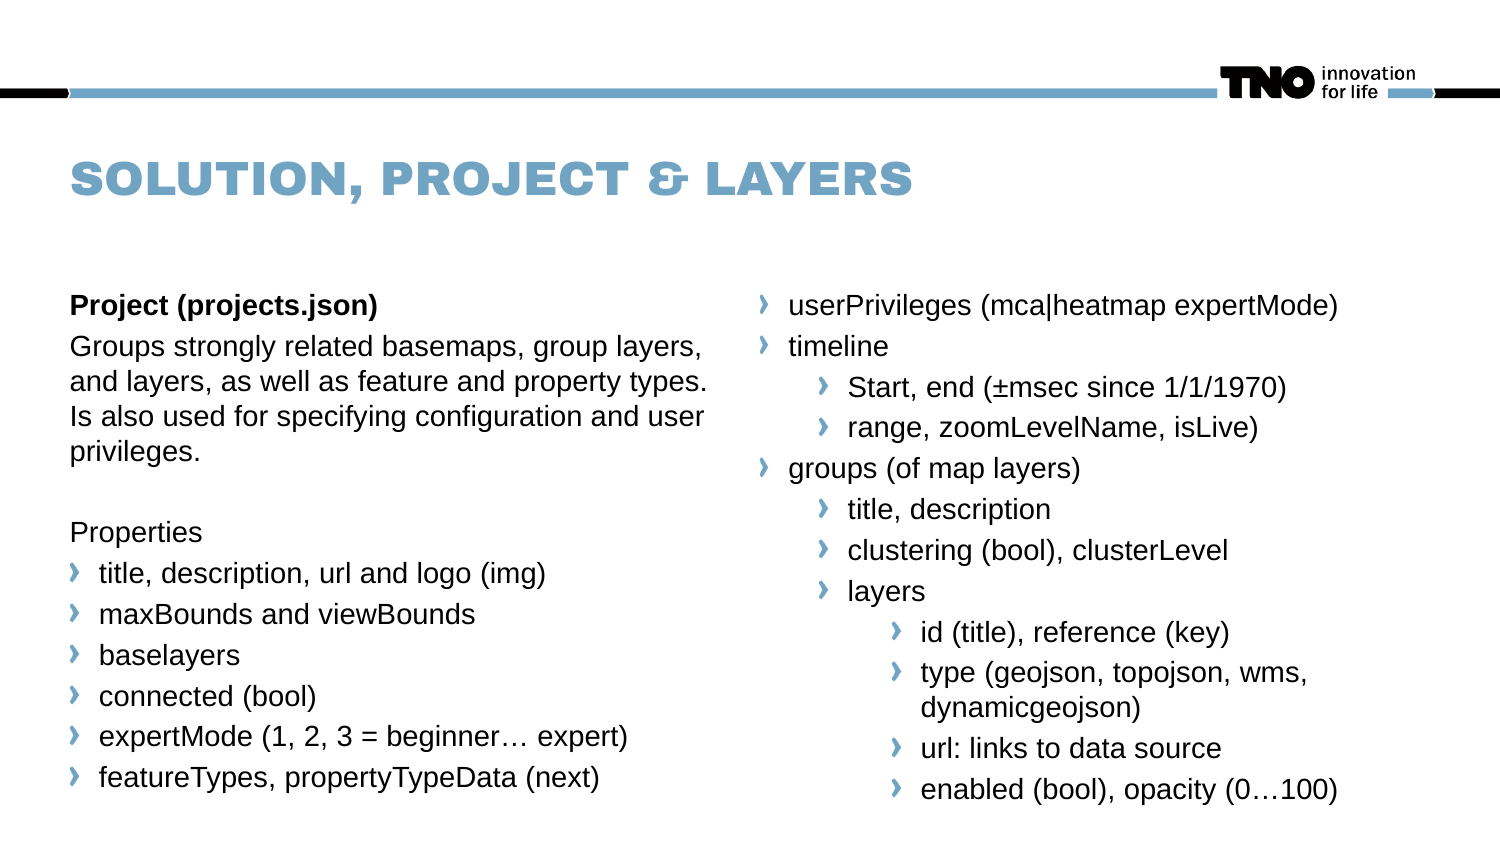

# Solution, Project & layers
Project (projects.json)
Groups strongly related basemaps, group layers, and layers, as well as feature and property types. Is also used for specifying configuration and user privileges.

Properties
title, description, url and logo (img)
maxBounds and viewBounds
baselayers
connected (bool)
expertMode (1, 2, 3 = beginner… expert)
featureTypes, propertyTypeData (next)
userPrivileges (mca|heatmap expertMode)
timeline
Start, end (±msec since 1/1/1970)
range, zoomLevelName, isLive)
groups (of map layers)
title, description
clustering (bool), clusterLevel
layers
id (title), reference (key)
type (geojson, topojson, wms, dynamicgeojson)
url: links to data source
enabled (bool), opacity (0…100)